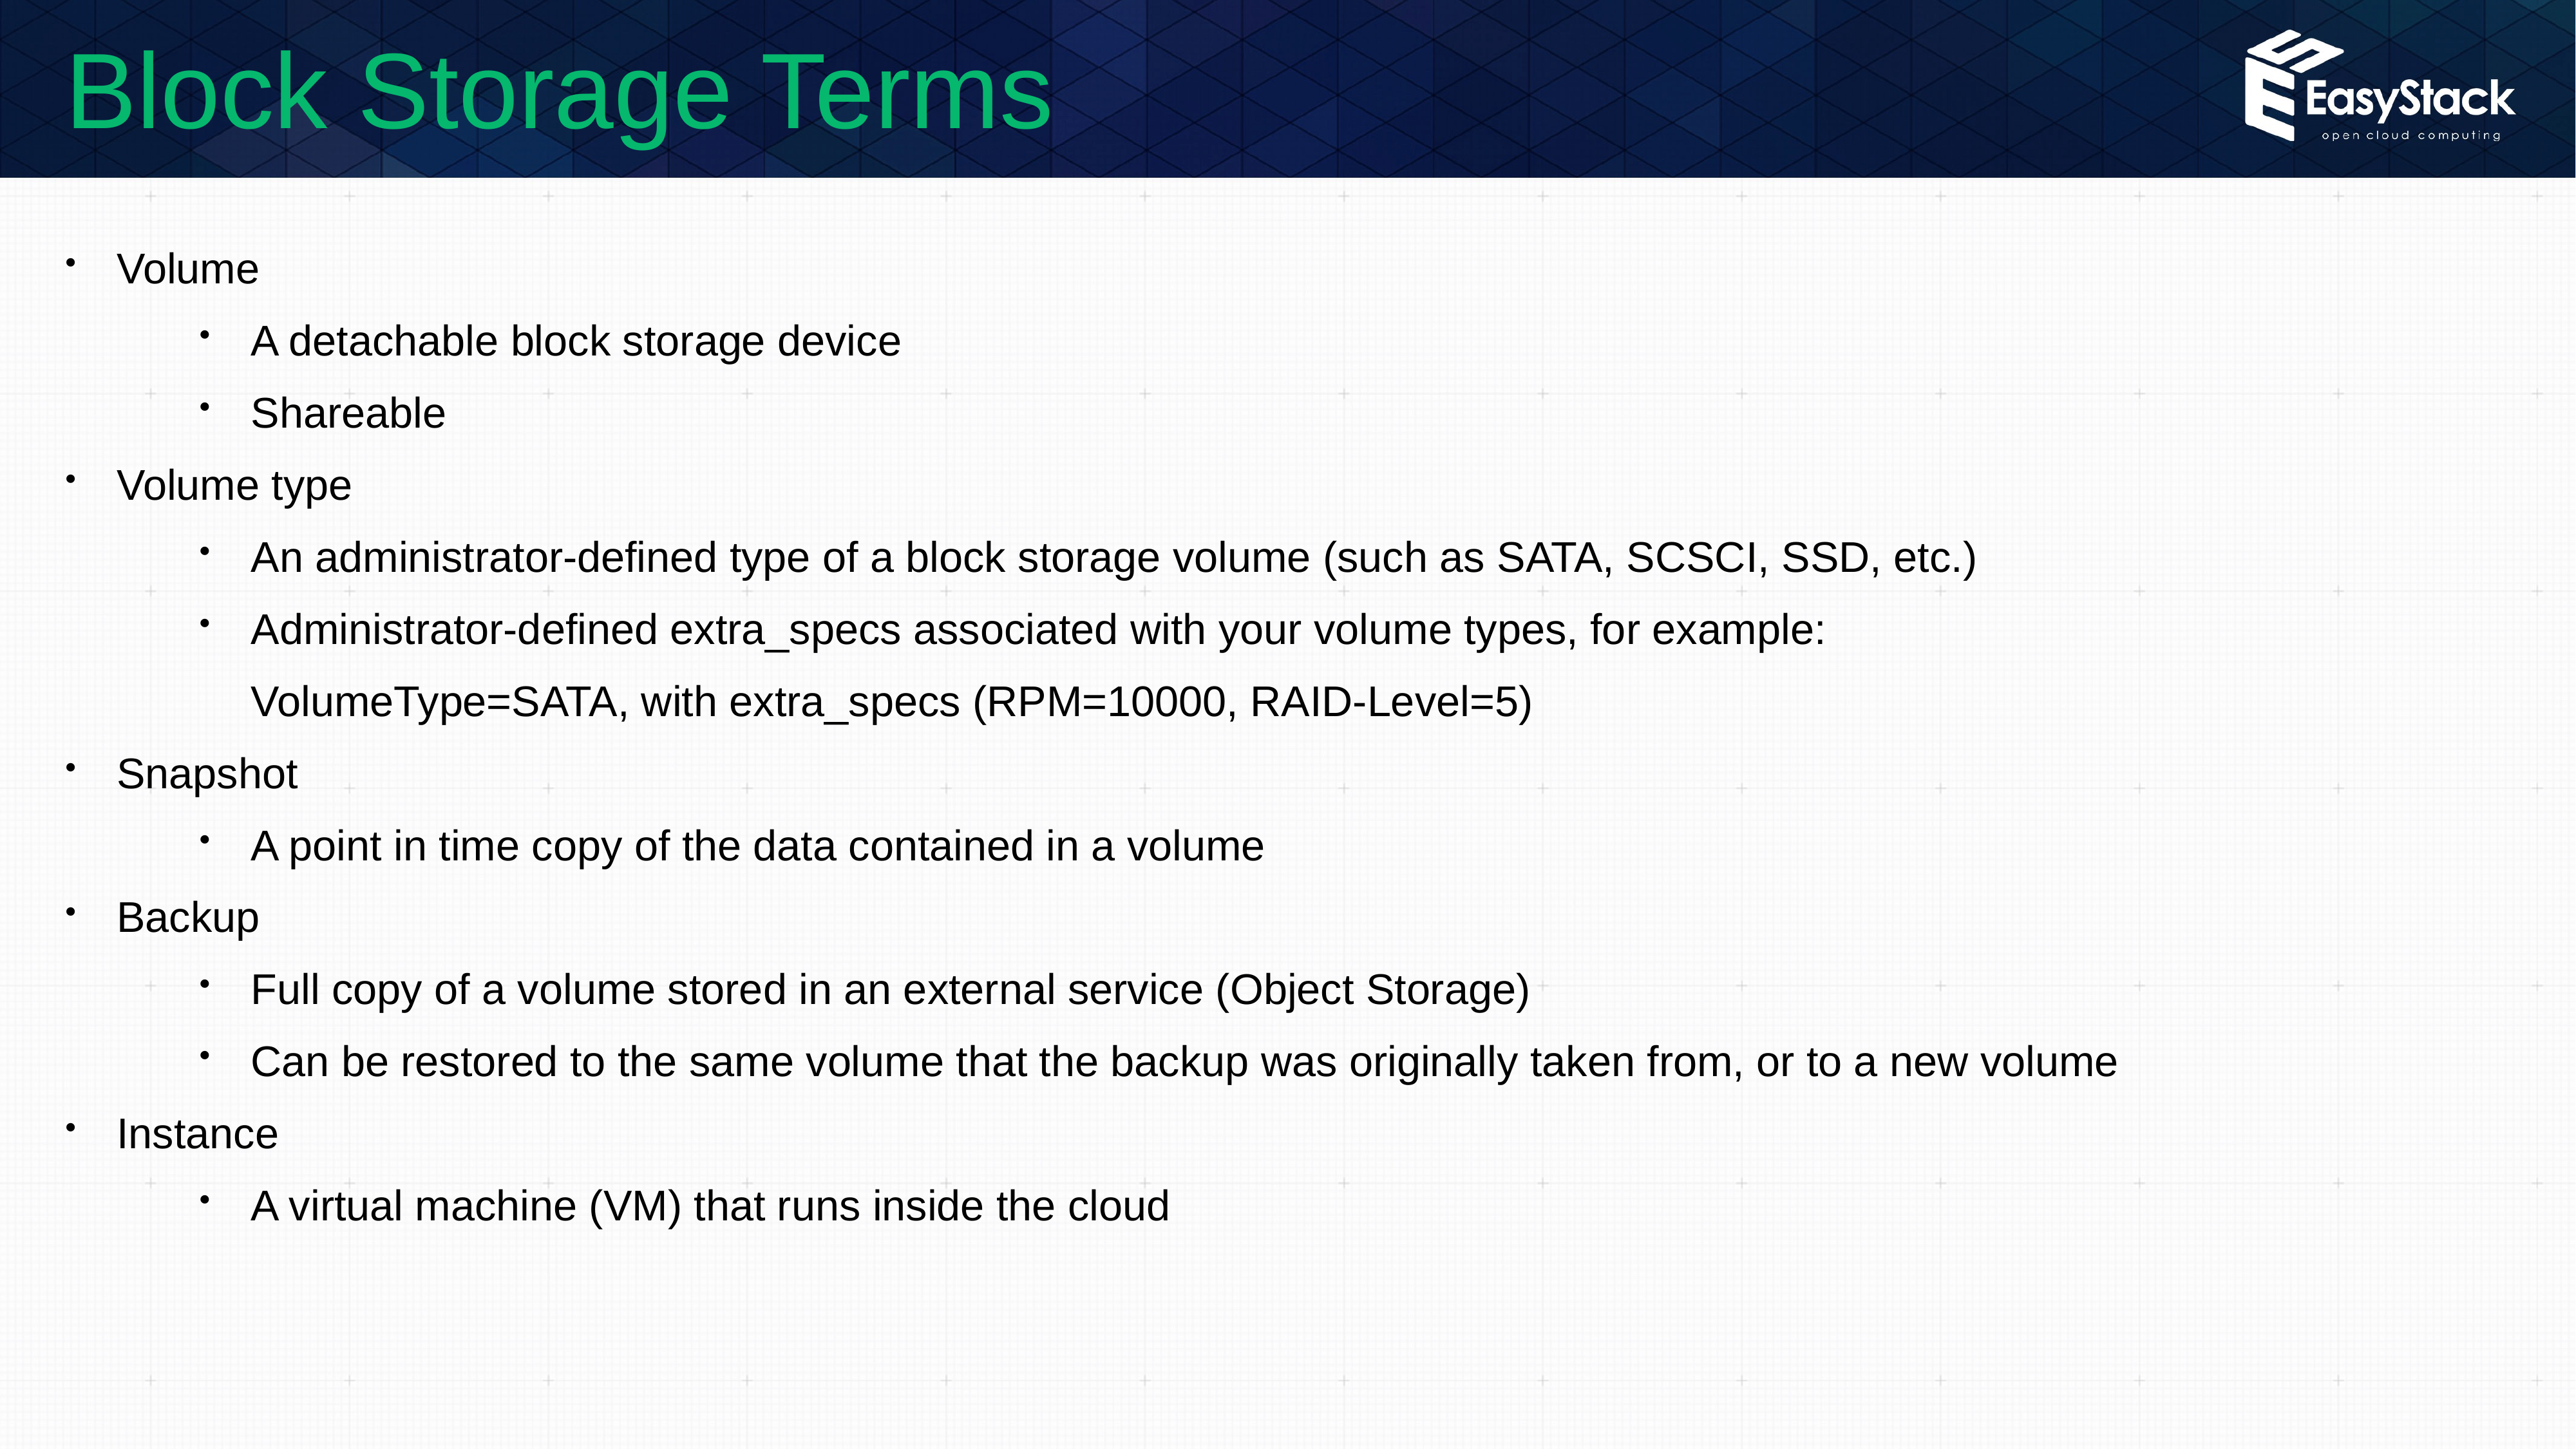

# Block Storage Terms
Volume
A detachable block storage device
Shareable
Volume type
An administrator-defined type of a block storage volume (such as SATA, SCSCI, SSD, etc.)
Administrator-defined extra_specs associated with your volume types, for example: VolumeType=SATA, with extra_specs (RPM=10000, RAID-Level=5)
Snapshot
A point in time copy of the data contained in a volume
Backup
Full copy of a volume stored in an external service (Object Storage)
Can be restored to the same volume that the backup was originally taken from, or to a new volume
Instance
A virtual machine (VM) that runs inside the cloud